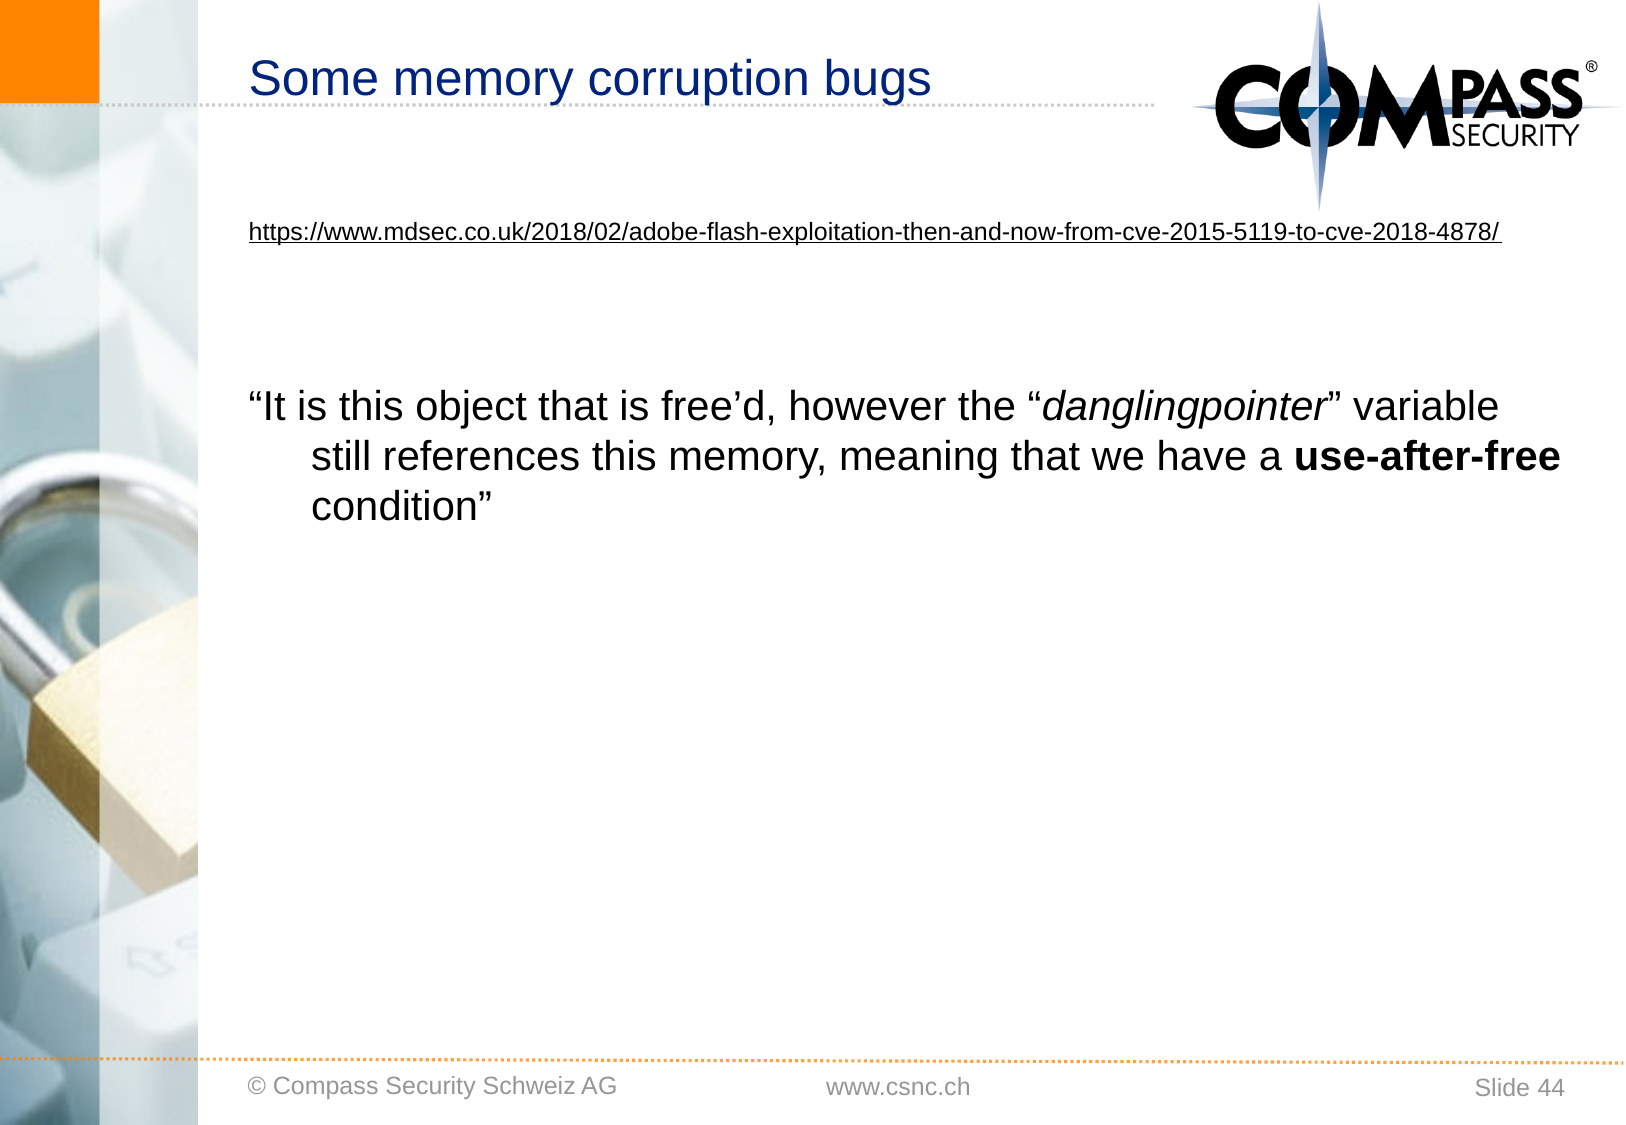

# Some memory corruption bugs
https://www.mdsec.co.uk/2018/02/adobe-flash-exploitation-then-and-now-from-cve-2015-5119-to-cve-2018-4878/

“It is this object that is free’d, however the “danglingpointer” variable still references this memory, meaning that we have a use-after-free condition”